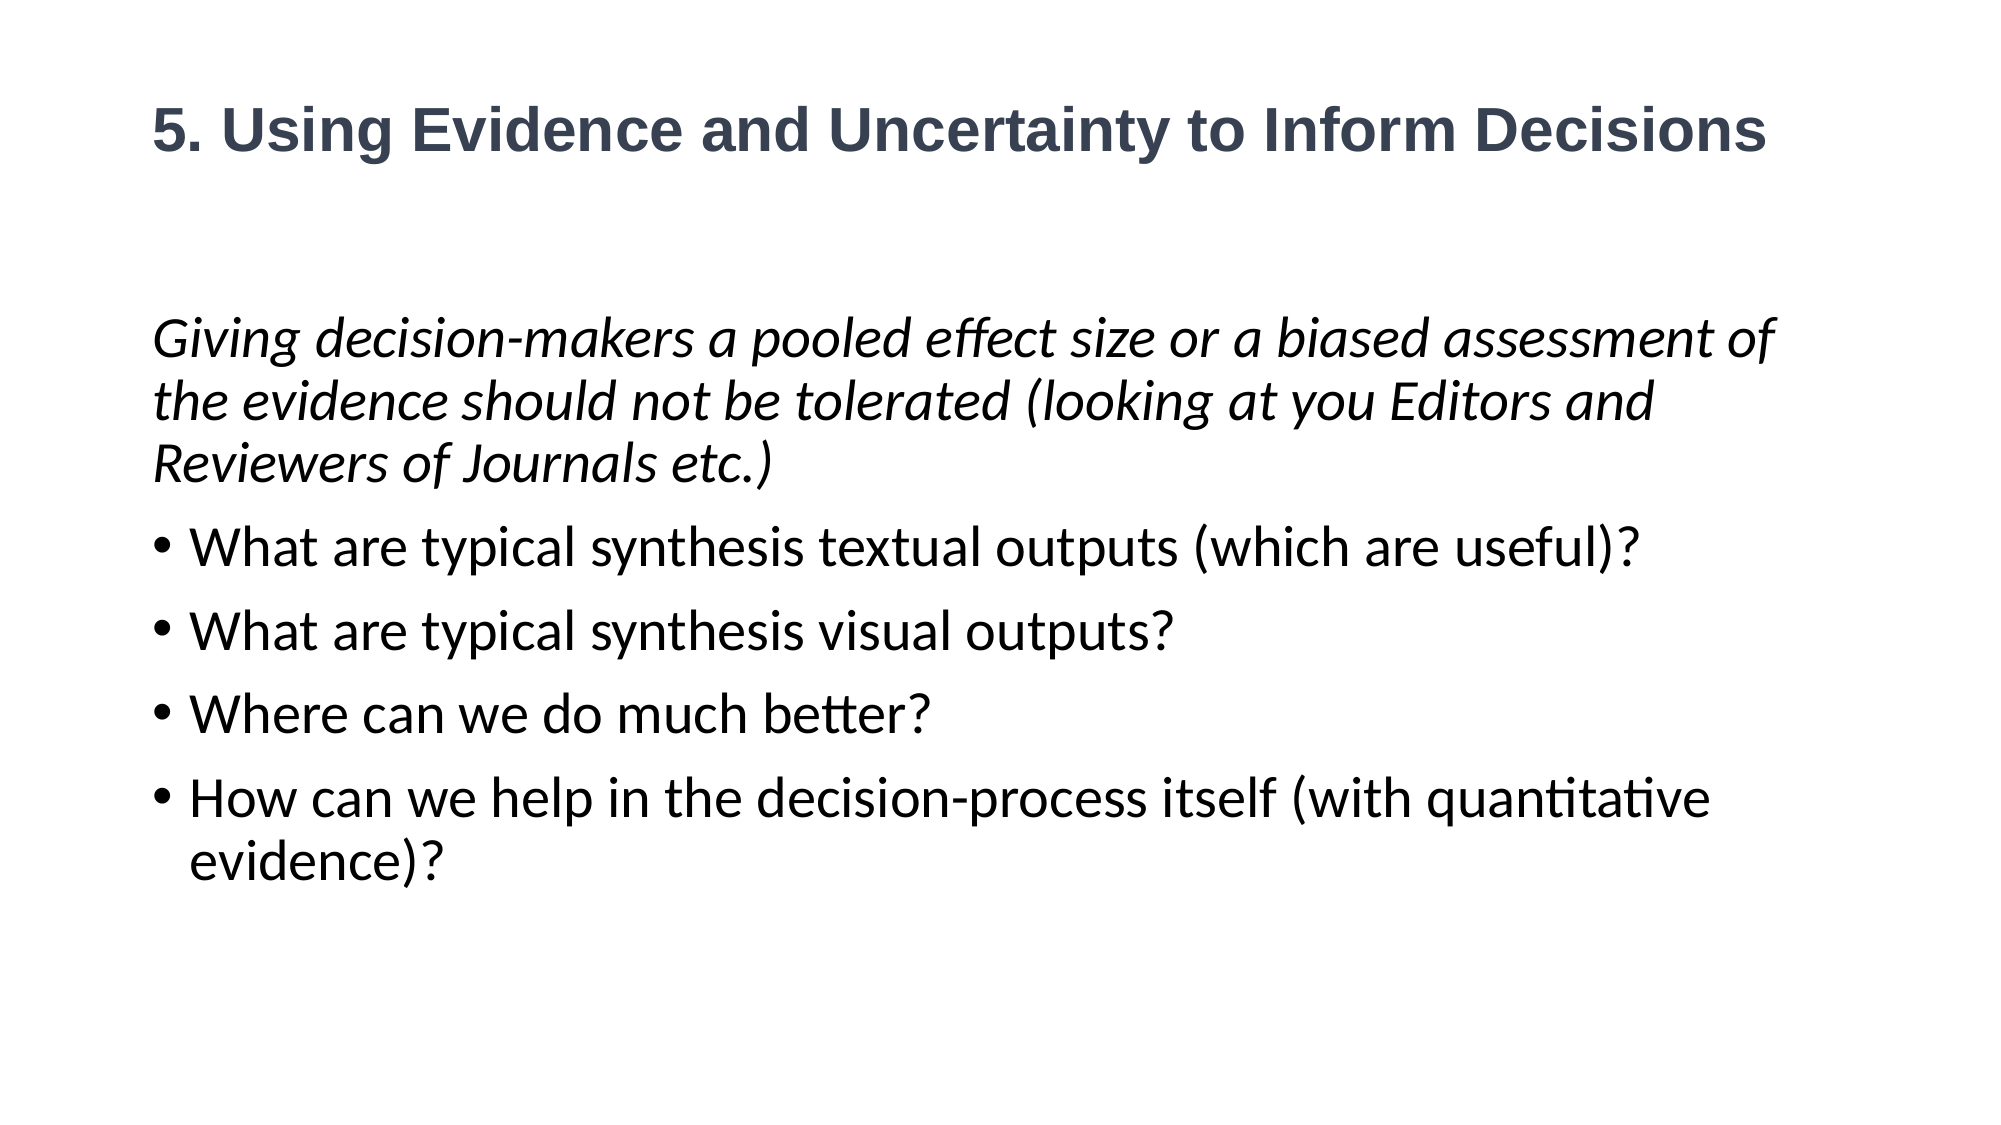

# 5. Using Evidence and Uncertainty to Inform Decisions
Giving decision-makers a pooled effect size or a biased assessment of the evidence should not be tolerated (looking at you Editors and Reviewers of Journals etc.)
What are typical synthesis textual outputs (which are useful)?
What are typical synthesis visual outputs?
Where can we do much better?
How can we help in the decision-process itself (with quantitative evidence)?